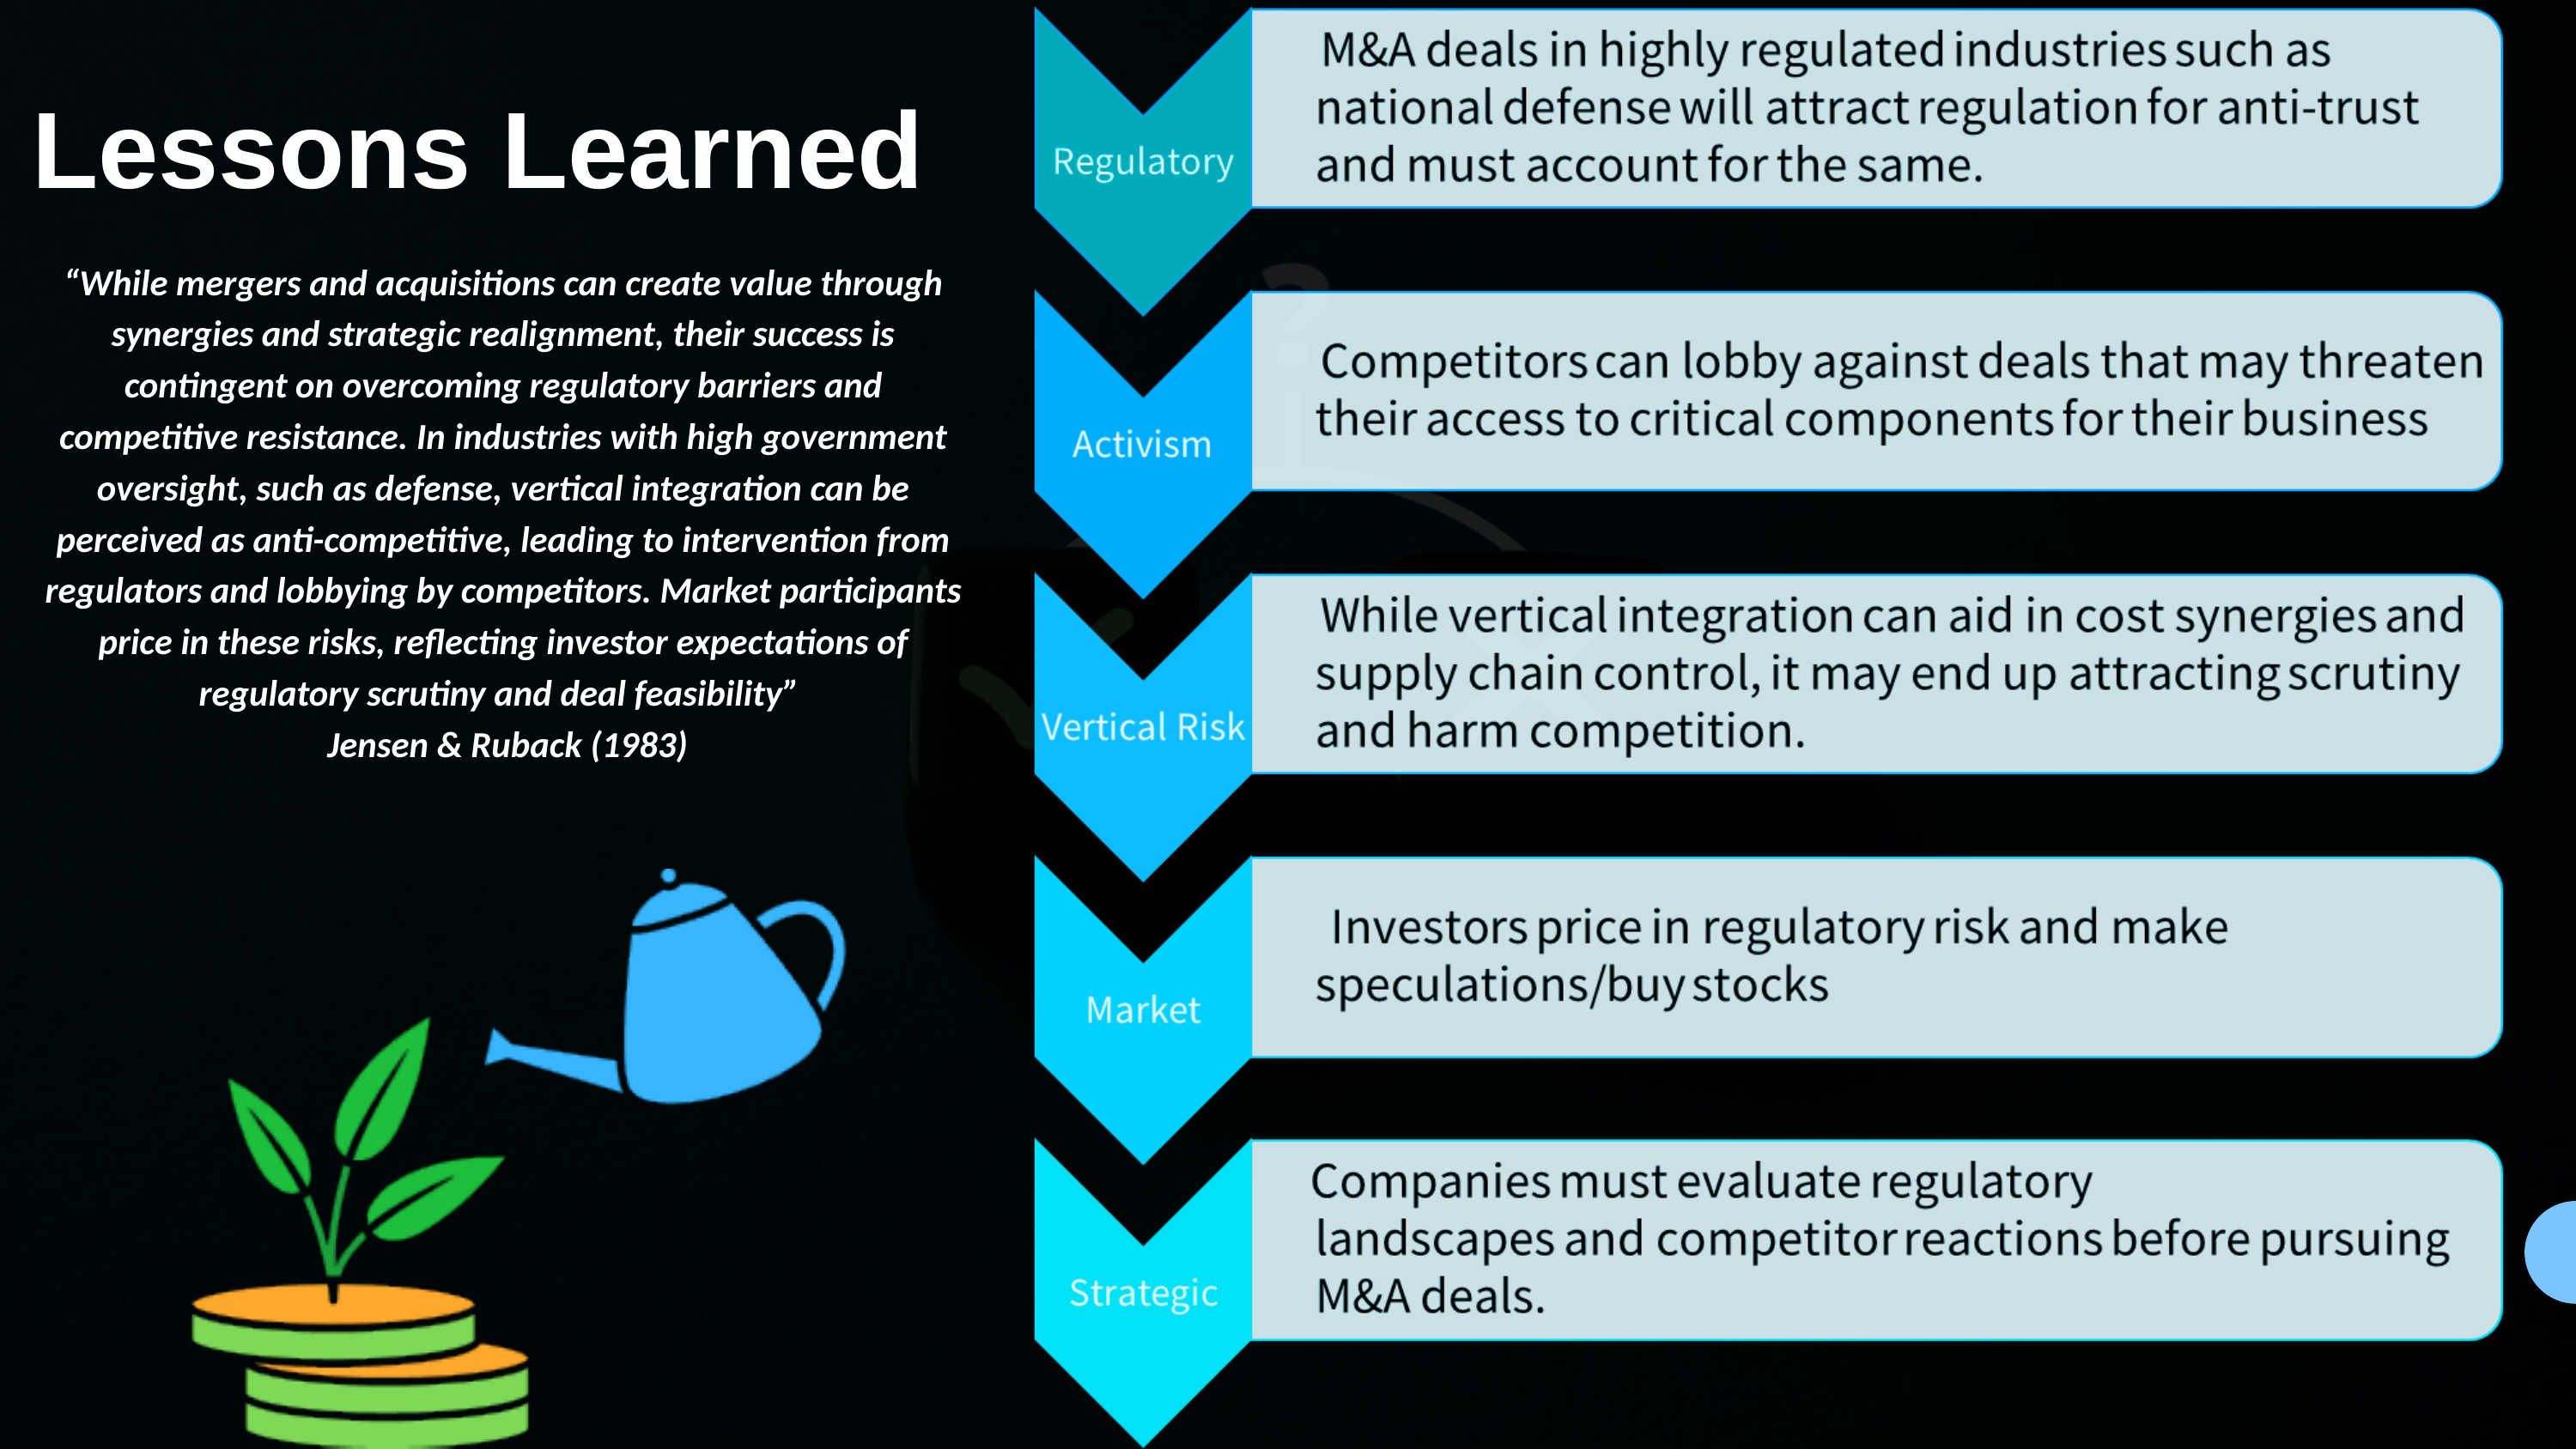

Lessons Learned
“While mergers and acquisitions can create value through synergies and strategic realignment, their success is contingent on overcoming regulatory barriers and competitive resistance. In industries with high government oversight, such as defense, vertical integration can be perceived as anti-competitive, leading to intervention from regulators and lobbying by competitors. Market participants price in these risks, reflecting investor expectations of regulatory scrutiny and deal feasibility”
 Jensen & Ruback (1983)